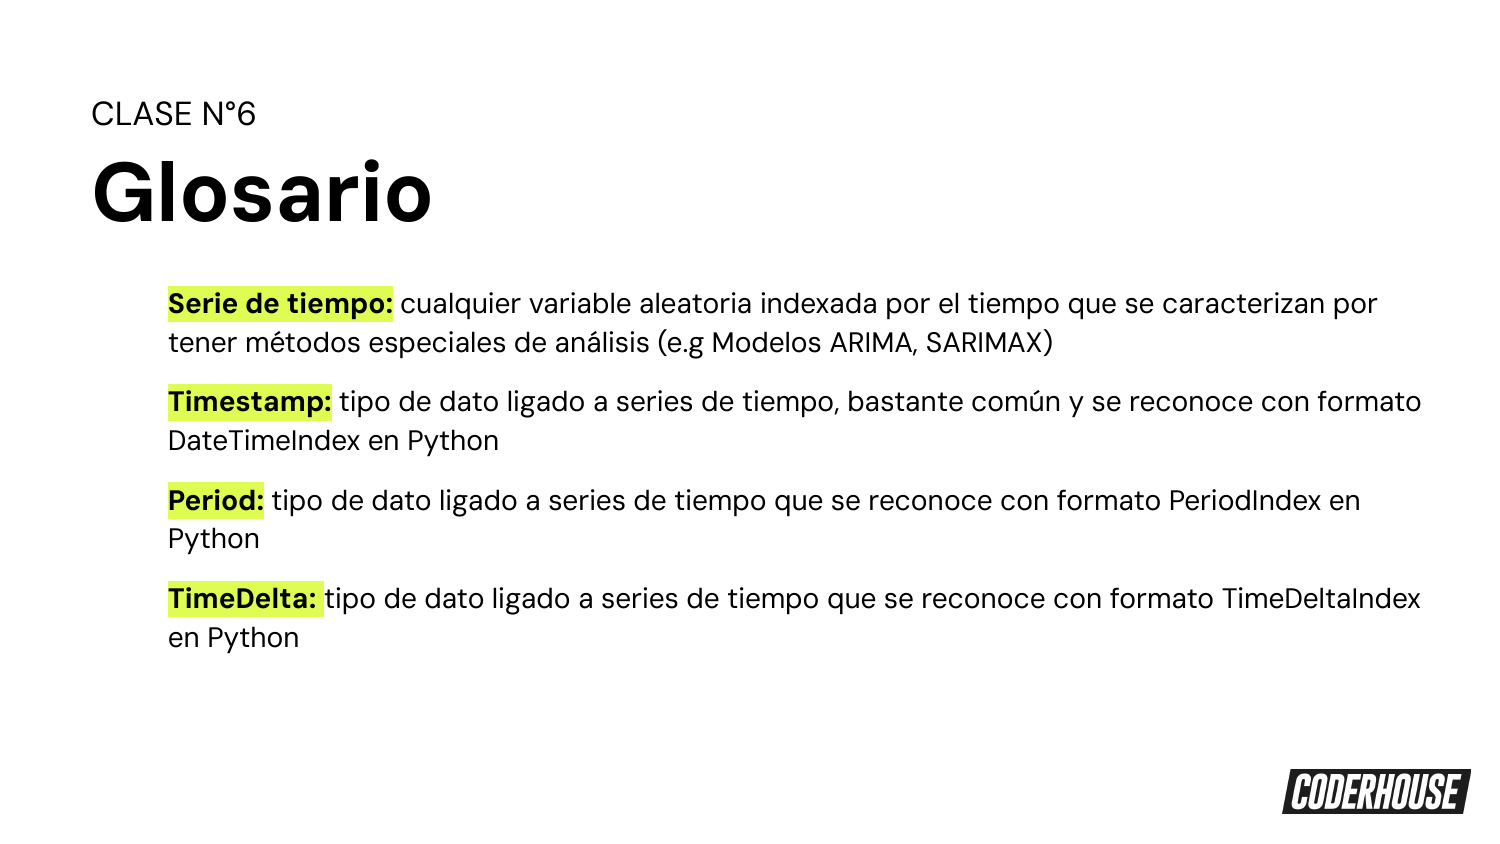

CLASE N°6
Glosario
Serie de tiempo: cualquier variable aleatoria indexada por el tiempo que se caracterizan por tener métodos especiales de análisis (e.g Modelos ARIMA, SARIMAX)
Timestamp: tipo de dato ligado a series de tiempo, bastante común y se reconoce con formato DateTimeIndex en Python
Period: tipo de dato ligado a series de tiempo que se reconoce con formato PeriodIndex en Python
TimeDelta: tipo de dato ligado a series de tiempo que se reconoce con formato TimeDeltaIndex en Python